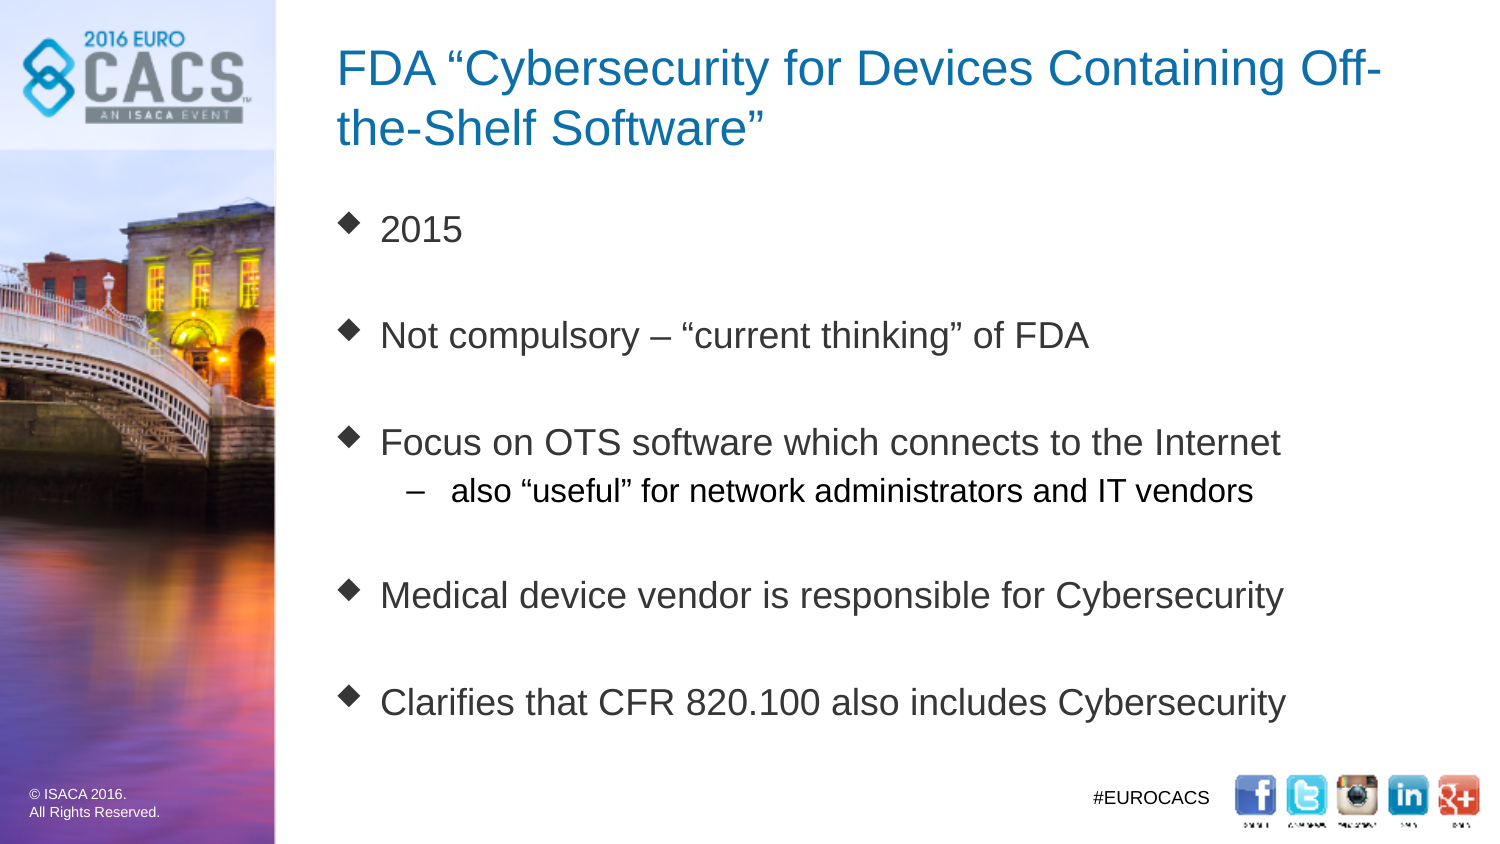

# FDA “Cybersecurity for Devices Containing Off-the-Shelf Software”
2015

Not compulsory – “current thinking” of FDA

Focus on OTS software which connects to the Internet
also “useful” for network administrators and IT vendors

Medical device vendor is responsible for Cybersecurity

Clarifies that CFR 820.100 also includes Cybersecurity